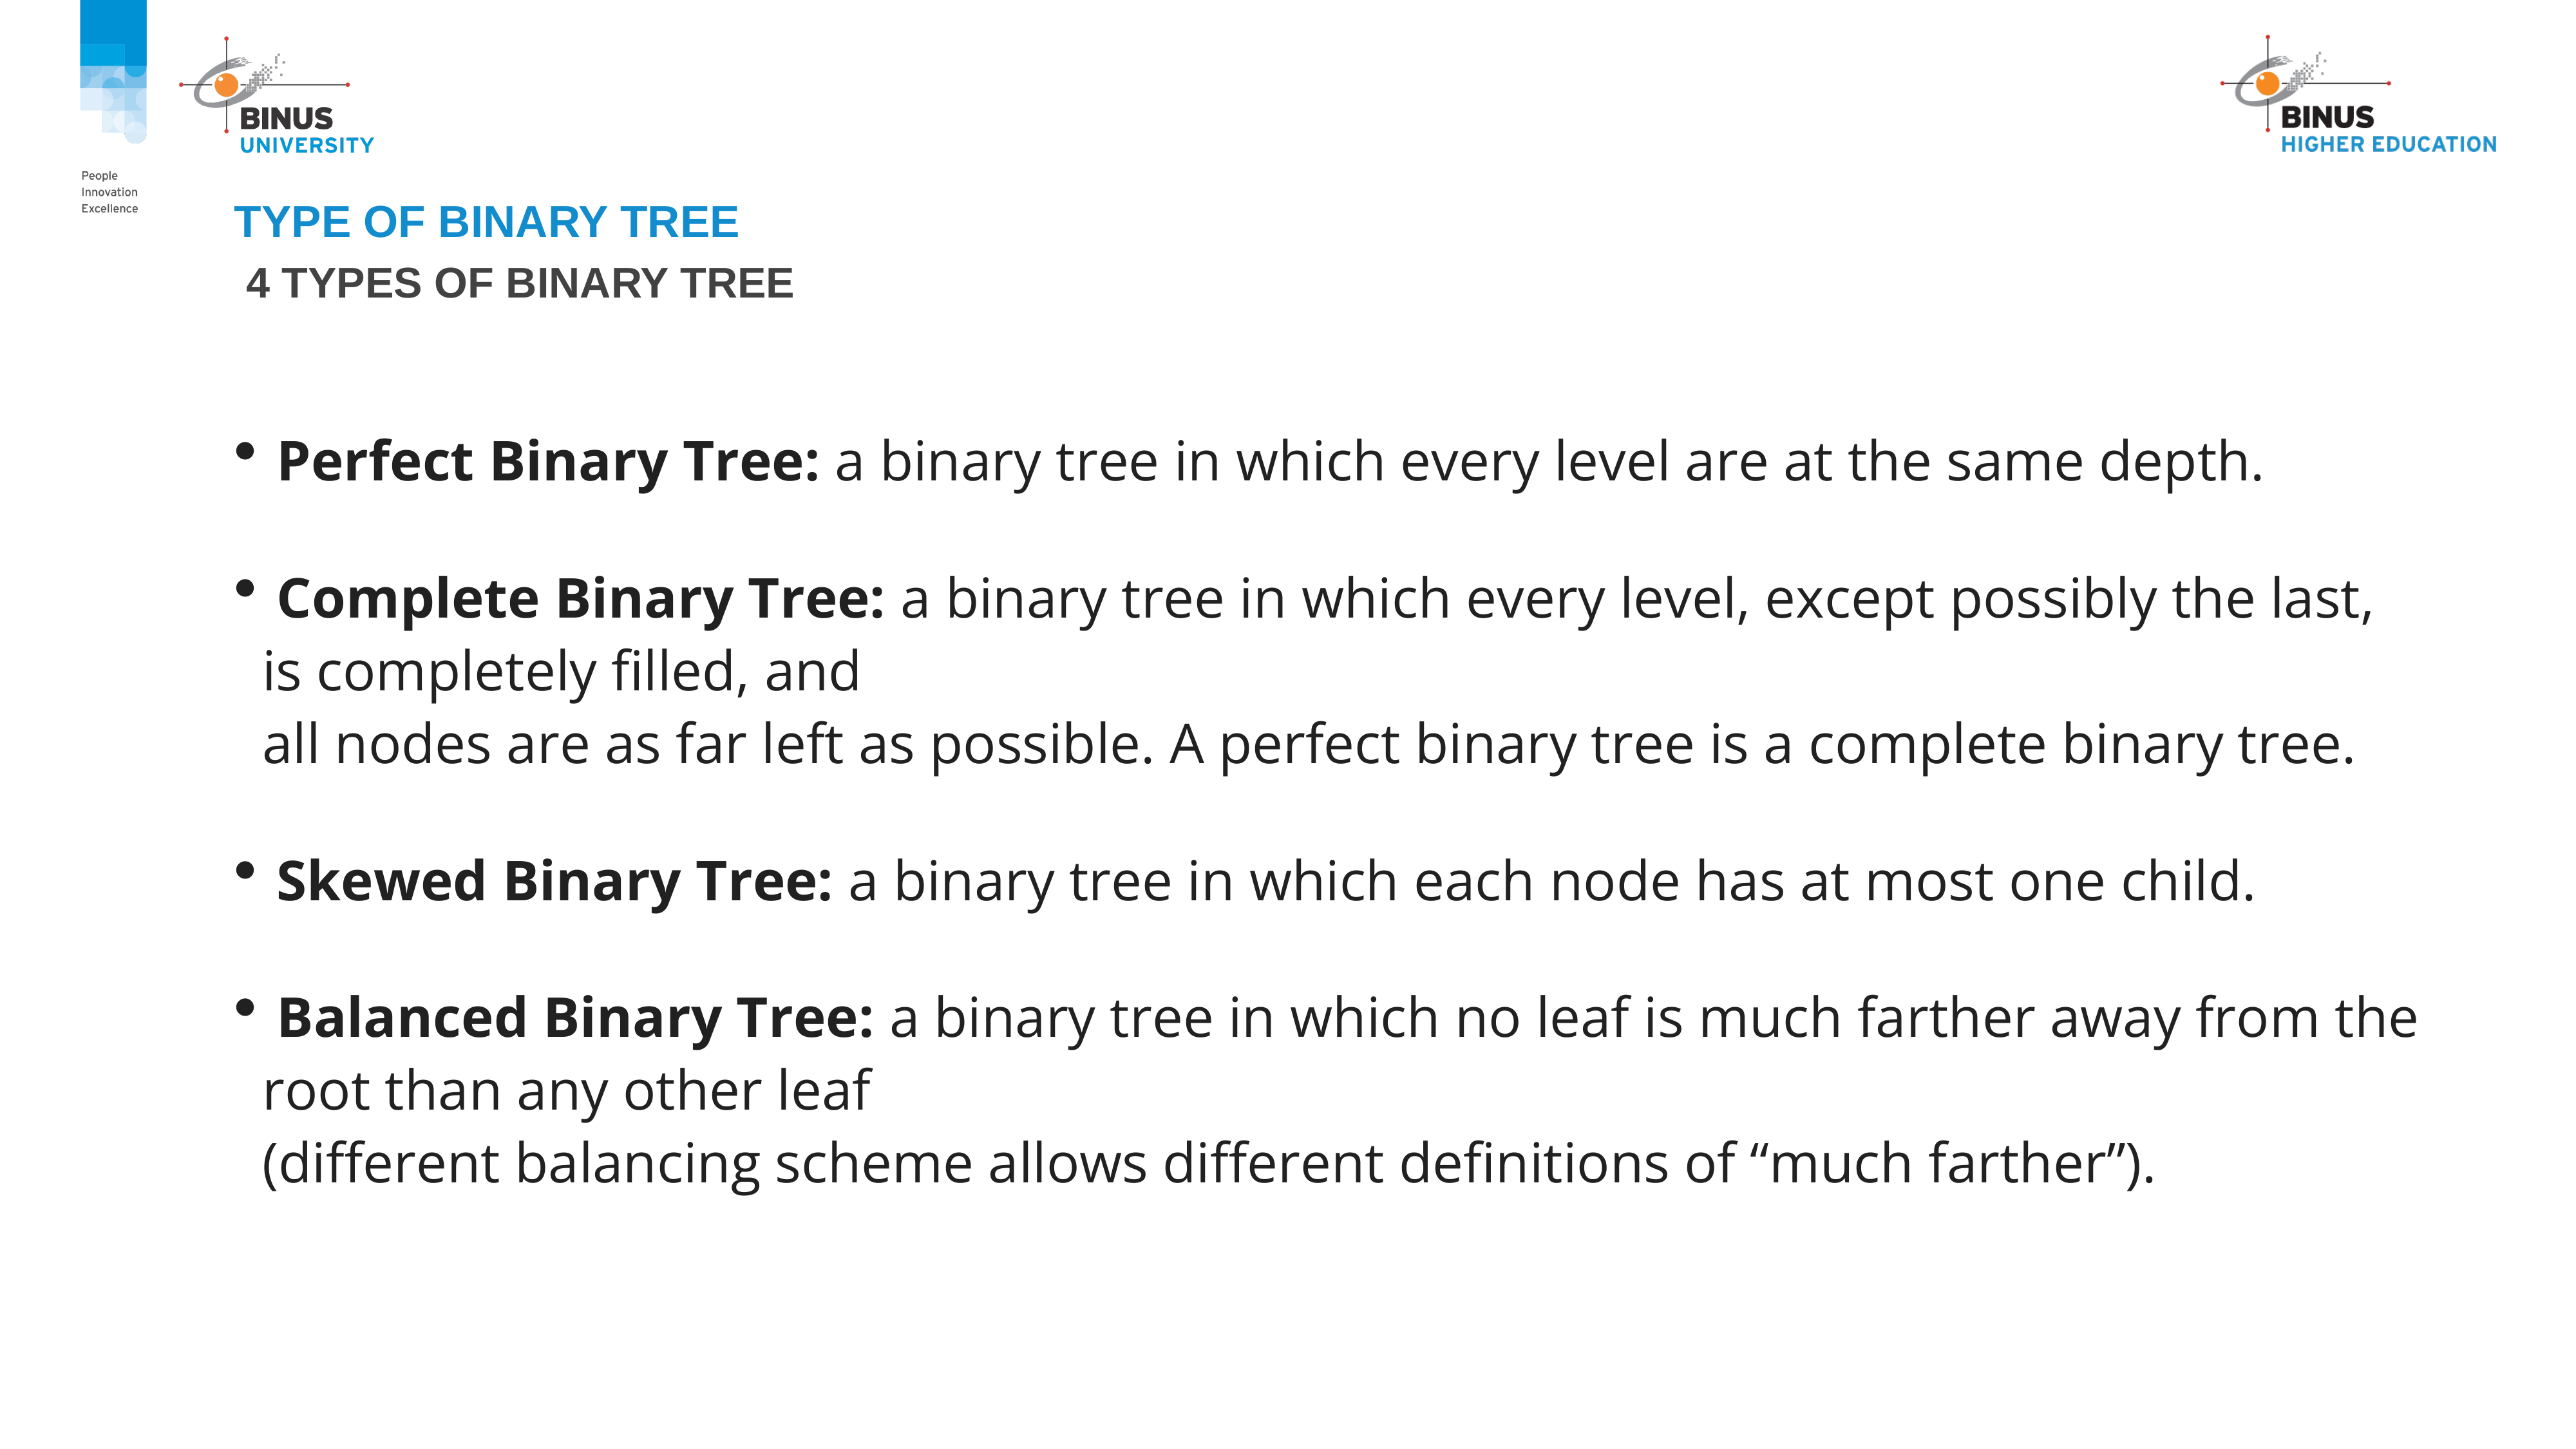

# Type of Binary Tree
 4 Types of binary tree
 Perfect Binary Tree: a binary tree in which every level are at the same depth.
 Complete Binary Tree: a binary tree in which every level, except possibly the last, is completely filled, and
all nodes are as far left as possible. A perfect binary tree is a complete binary tree.
 Skewed Binary Tree: a binary tree in which each node has at most one child.
 Balanced Binary Tree: a binary tree in which no leaf is much farther away from the root than any other leaf
(different balancing scheme allows different definitions of “much farther”).